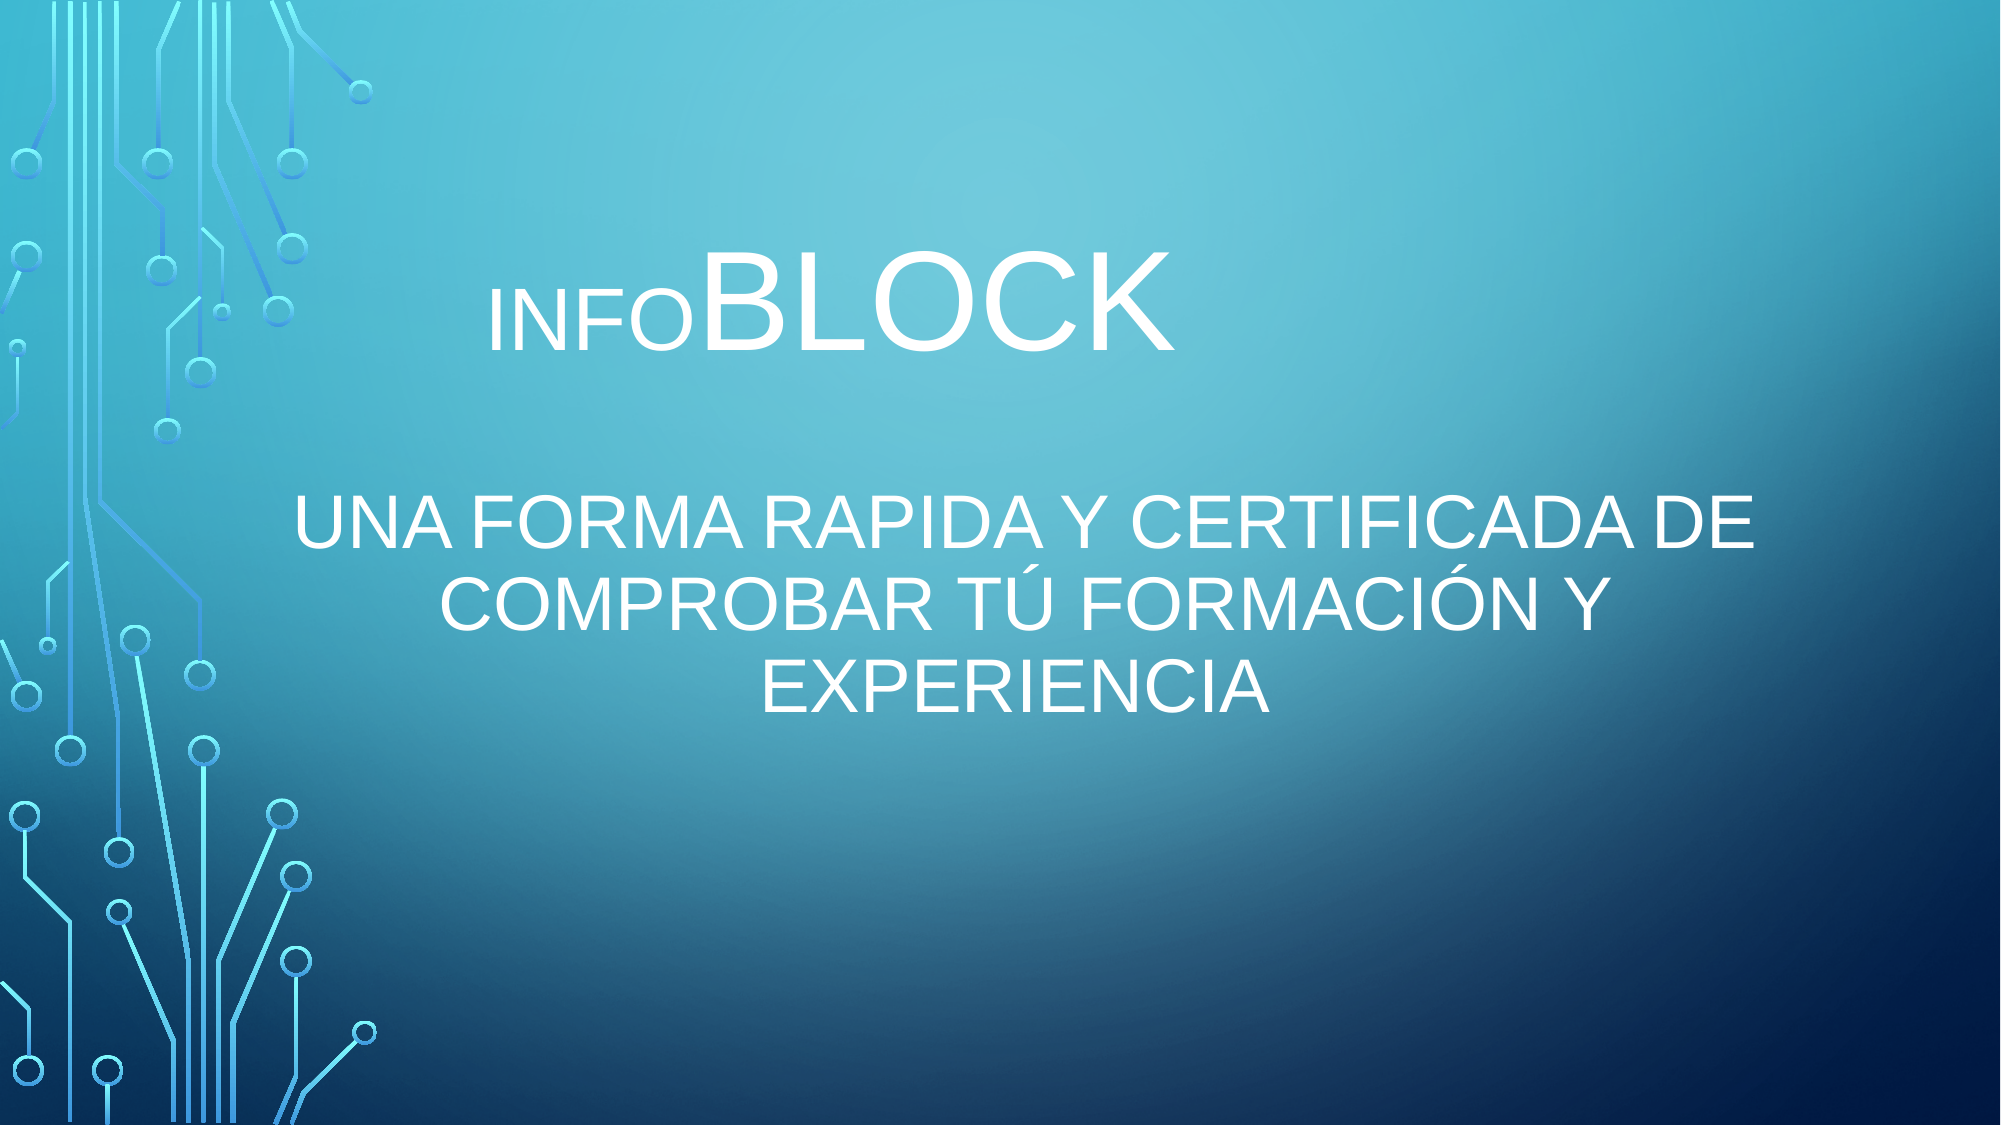

# INFOBLOCK
UNA FORMA RAPIDA Y CERTIFICADA DE COMPROBAR Tú FORMACIóN Y EXPERIENCIA